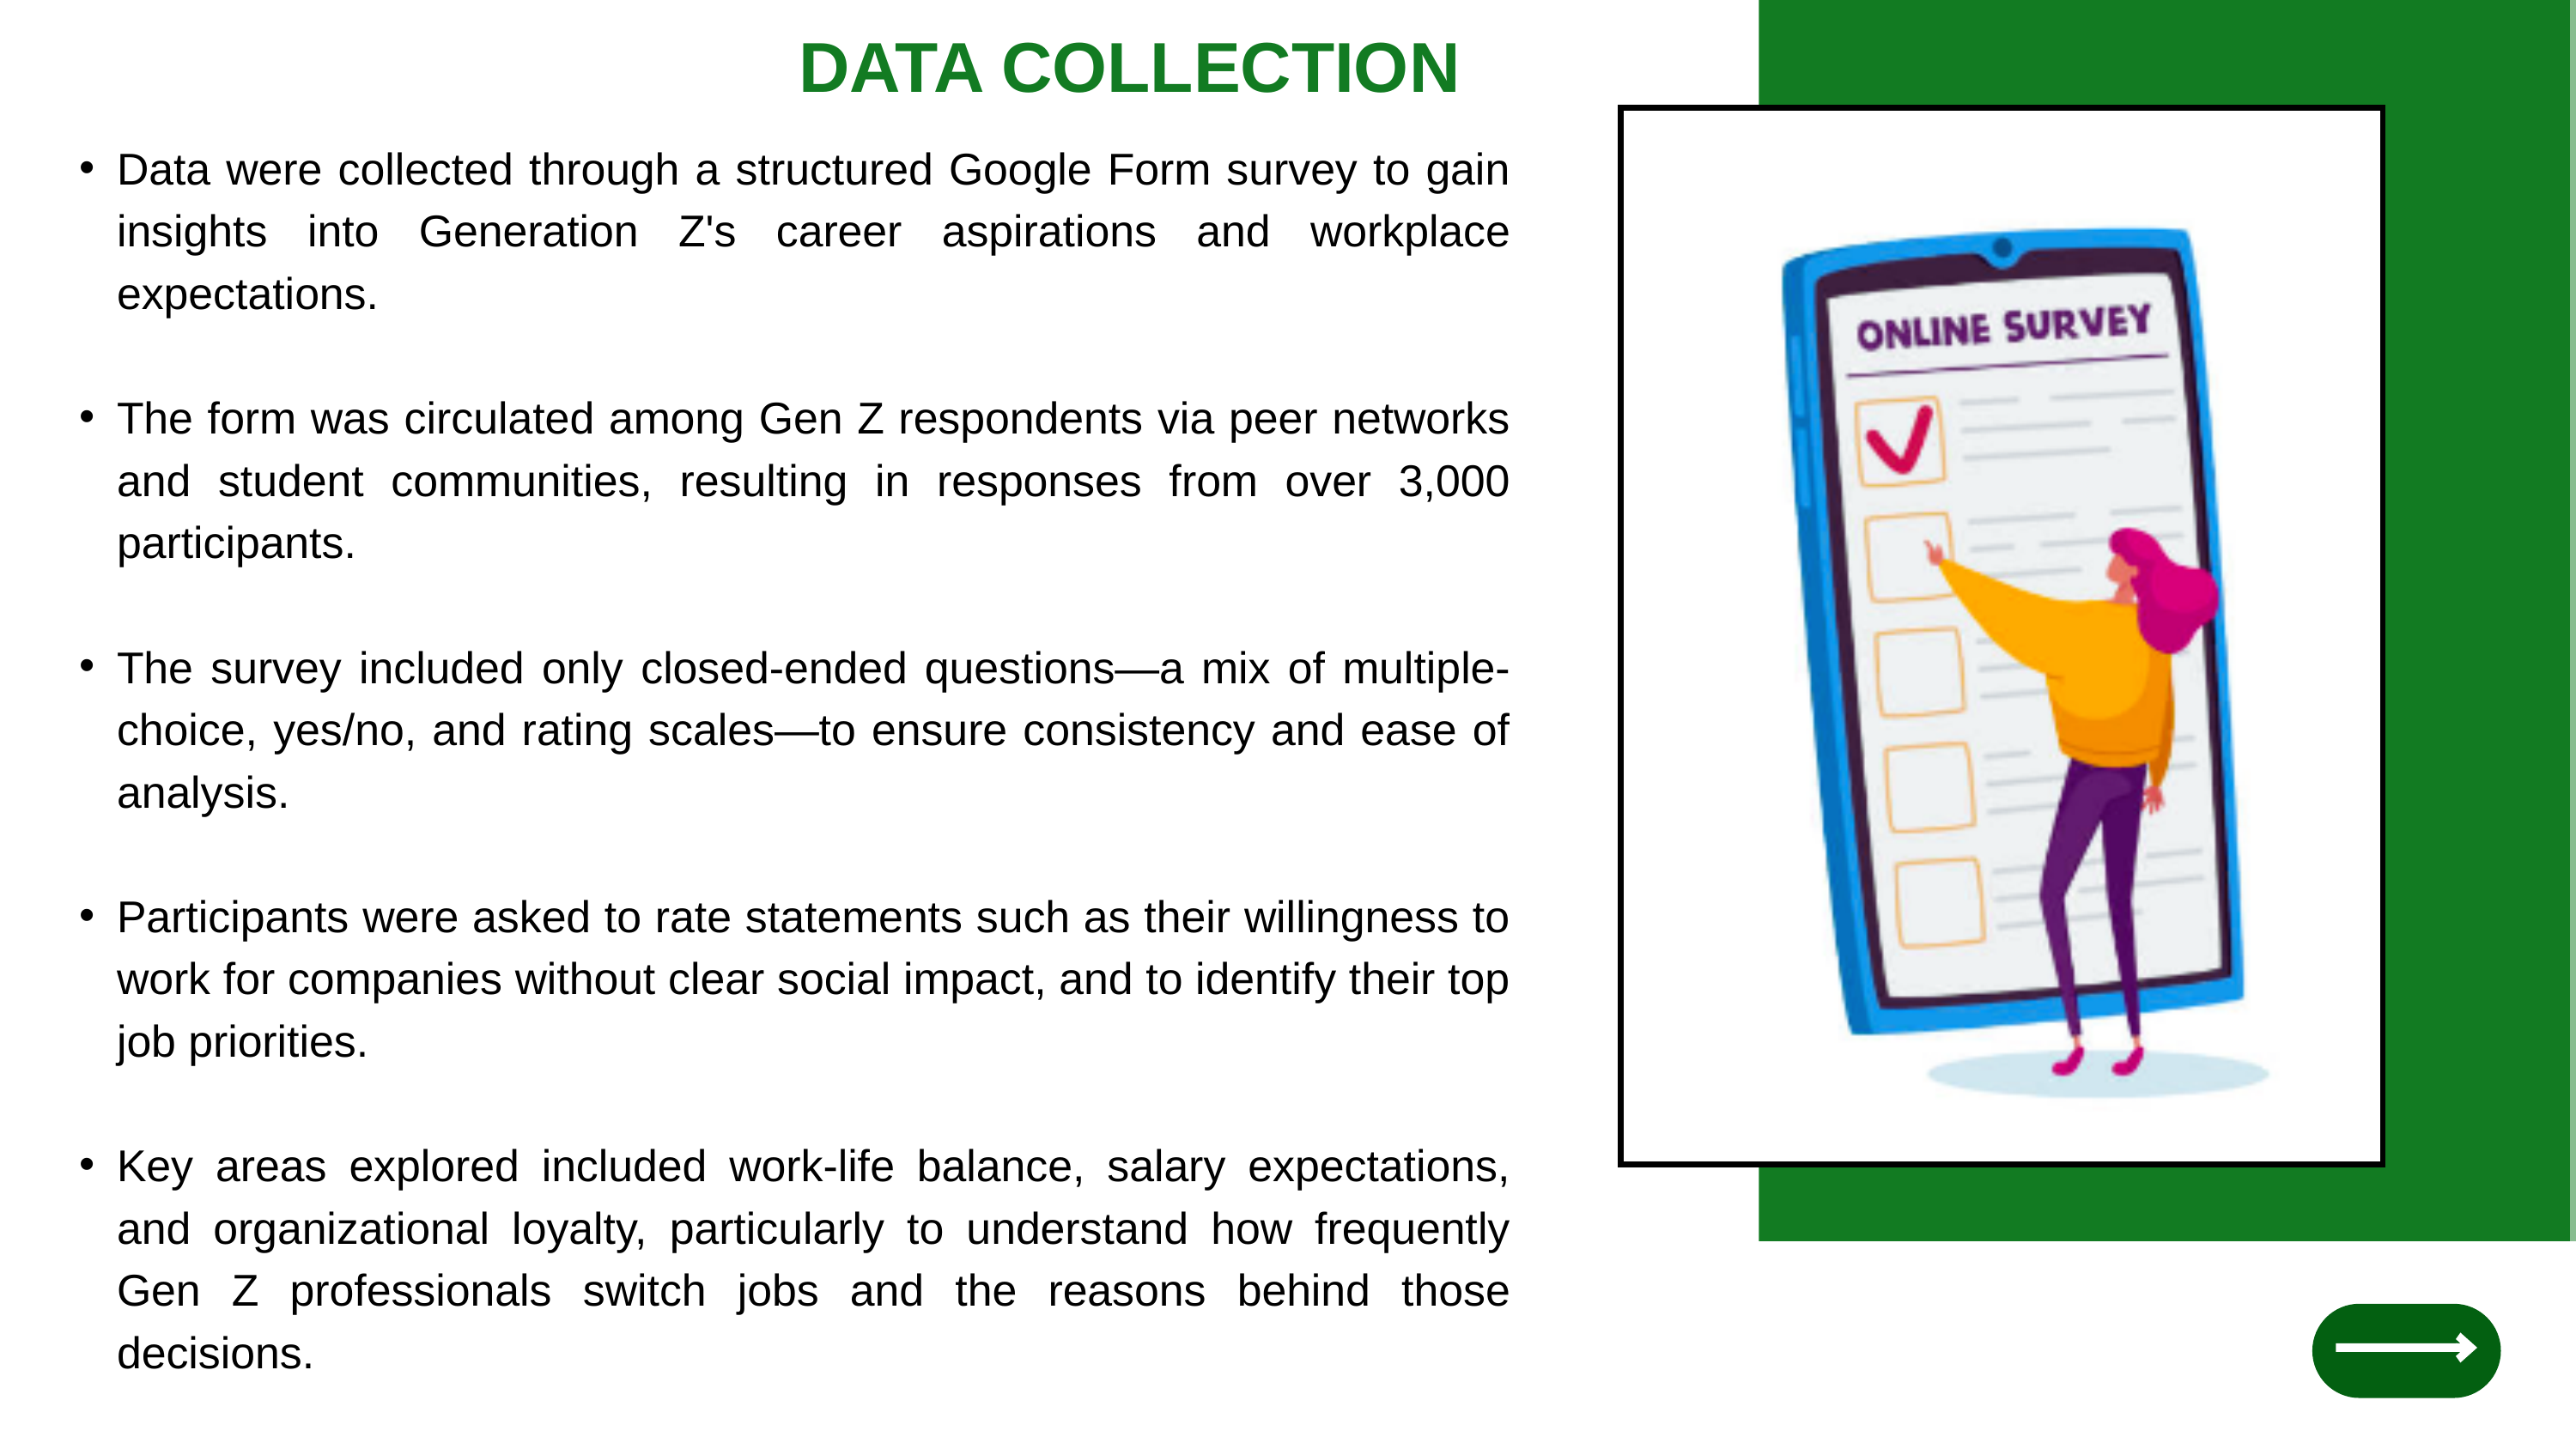

DATA COLLECTION
Data were collected through a structured Google Form survey to gain insights into Generation Z's career aspirations and workplace expectations.

The form was circulated among Gen Z respondents via peer networks and student communities, resulting in responses from over 3,000 participants.

The survey included only closed-ended questions—a mix of multiple-choice, yes/no, and rating scales—to ensure consistency and ease of analysis.

Participants were asked to rate statements such as their willingness to work for companies without clear social impact, and to identify their top job priorities.

Key areas explored included work-life balance, salary expectations, and organizational loyalty, particularly to understand how frequently Gen Z professionals switch jobs and the reasons behind those decisions.